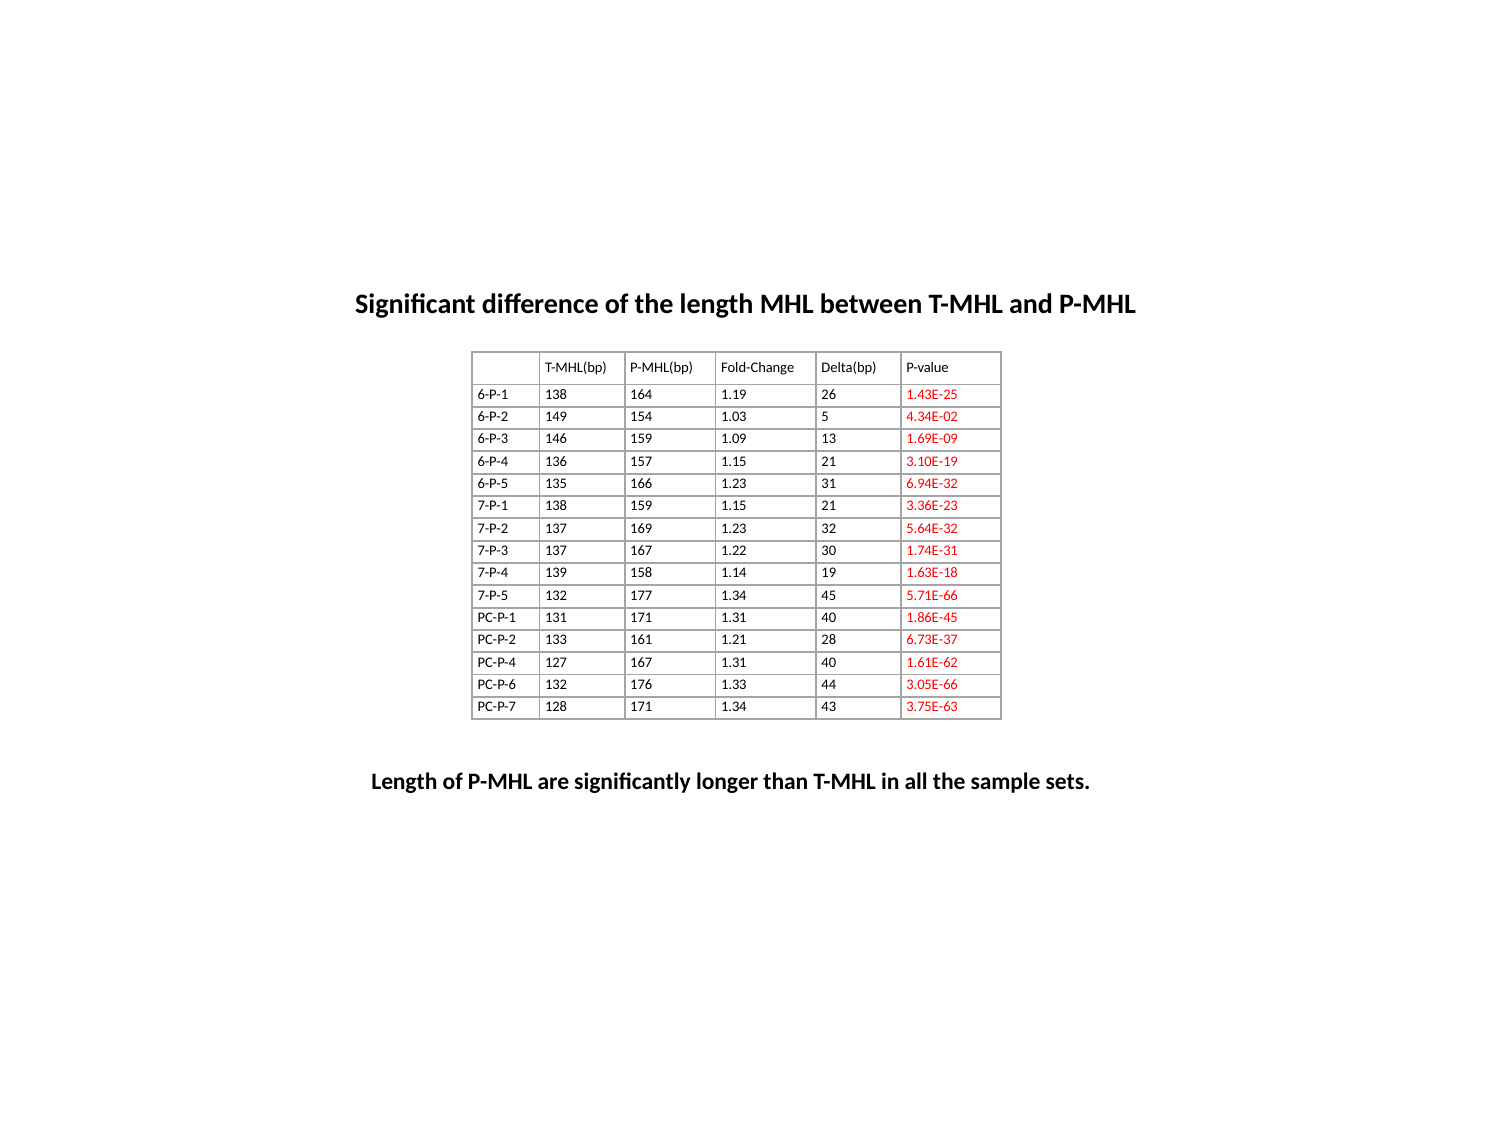

Significant difference of the length MHL between T-MHL and P-MHL
|  | T-MHL(bp) | P-MHL(bp) | Fold-Change | Delta(bp) | P-value |
| --- | --- | --- | --- | --- | --- |
| 6-P-1 | 138 | 164 | 1.19 | 26 | 1.43E-25 |
| 6-P-2 | 149 | 154 | 1.03 | 5 | 4.34E-02 |
| 6-P-3 | 146 | 159 | 1.09 | 13 | 1.69E-09 |
| 6-P-4 | 136 | 157 | 1.15 | 21 | 3.10E-19 |
| 6-P-5 | 135 | 166 | 1.23 | 31 | 6.94E-32 |
| 7-P-1 | 138 | 159 | 1.15 | 21 | 3.36E-23 |
| 7-P-2 | 137 | 169 | 1.23 | 32 | 5.64E-32 |
| 7-P-3 | 137 | 167 | 1.22 | 30 | 1.74E-31 |
| 7-P-4 | 139 | 158 | 1.14 | 19 | 1.63E-18 |
| 7-P-5 | 132 | 177 | 1.34 | 45 | 5.71E-66 |
| PC-P-1 | 131 | 171 | 1.31 | 40 | 1.86E-45 |
| PC-P-2 | 133 | 161 | 1.21 | 28 | 6.73E-37 |
| PC-P-4 | 127 | 167 | 1.31 | 40 | 1.61E-62 |
| PC-P-6 | 132 | 176 | 1.33 | 44 | 3.05E-66 |
| PC-P-7 | 128 | 171 | 1.34 | 43 | 3.75E-63 |
Length of P-MHL are significantly longer than T-MHL in all the sample sets.